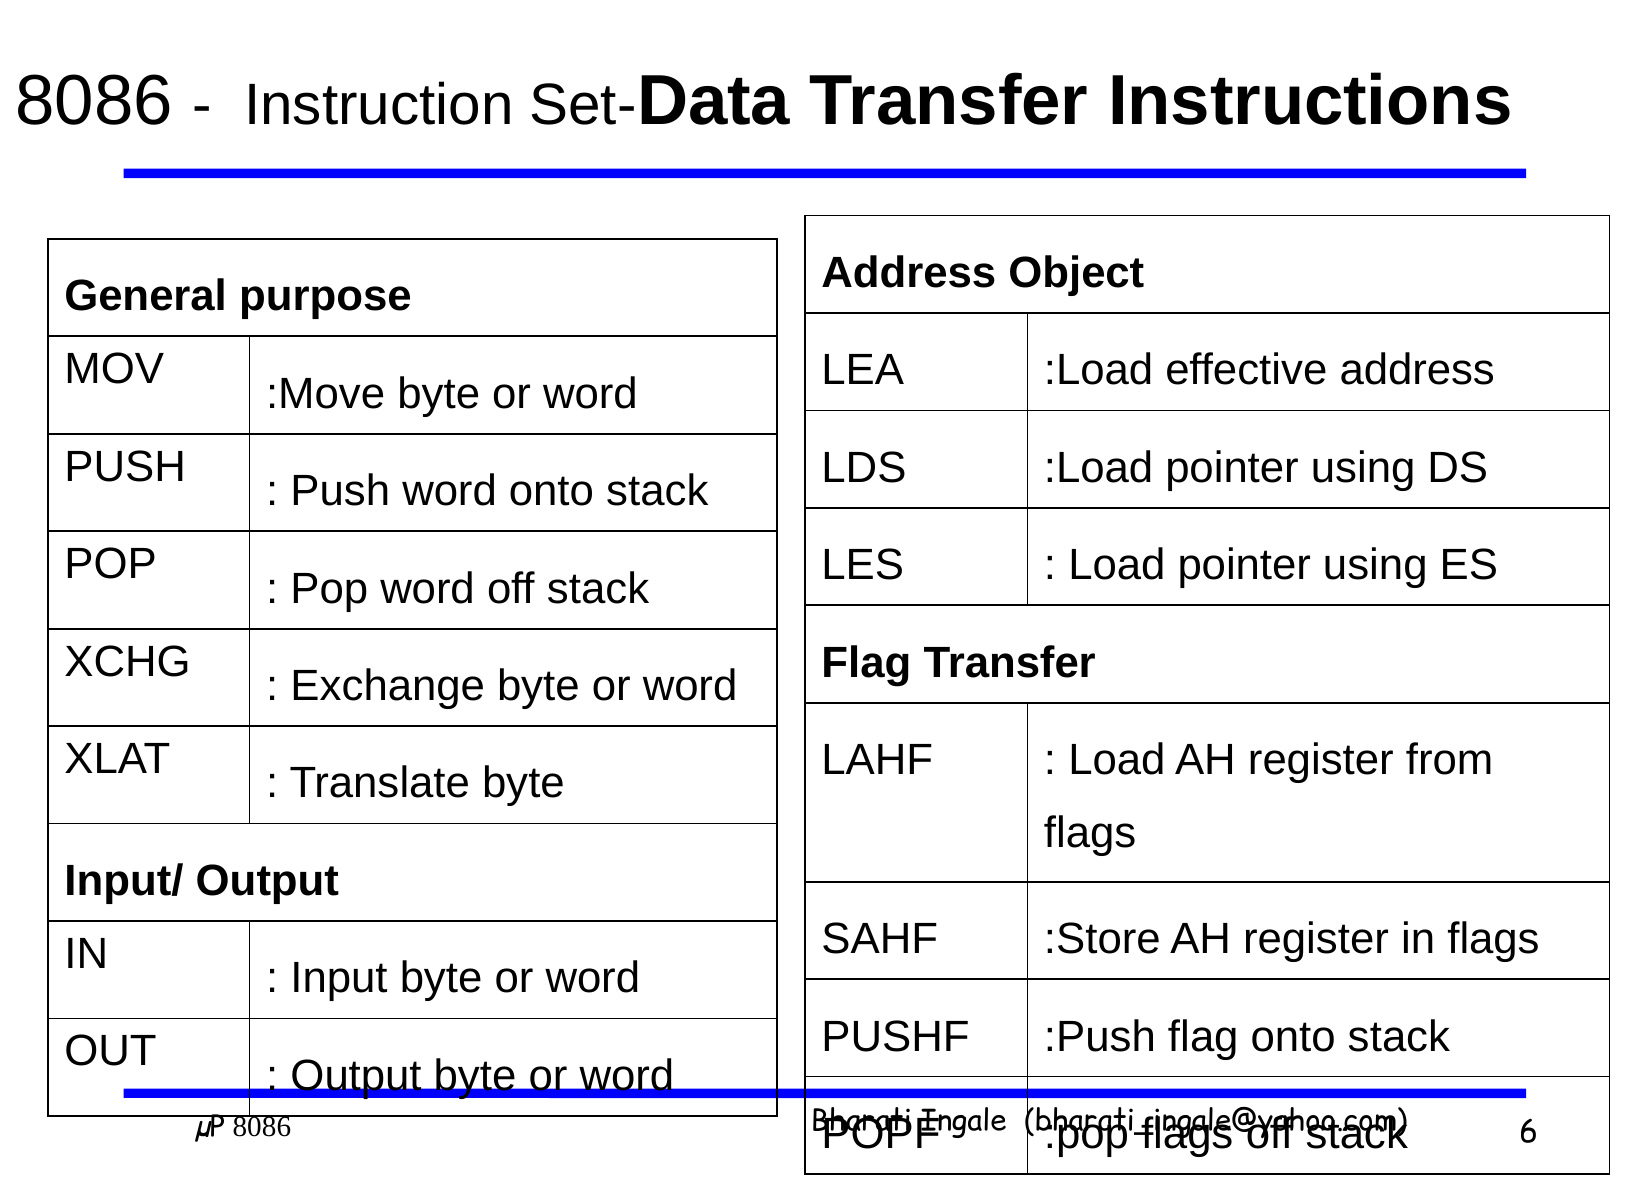

# 8086 -  Instruction Set-Data Transfer Instructions

| Address Object |  |
| --- | --- |
| LEA | :Load effective address |
| LDS | :Load pointer using DS |
| LES | : Load pointer using ES |
| Flag Transfer |  |
| LAHF | : Load AH register from flags |
| SAHF | :Store AH register in flags |
| PUSHF | :Push flag onto stack |
| POPF | :pop flags off stack |
| General purpose |  |
| --- | --- |
| MOV | :Move byte or word |
| PUSH | : Push word onto stack |
| POP | : Pop word off stack |
| XCHG | : Exchange byte or word |
| XLAT | : Translate byte |
| Input/ Output |  |
| IN | : Input byte or word |
| OUT | : Output byte or word |
6